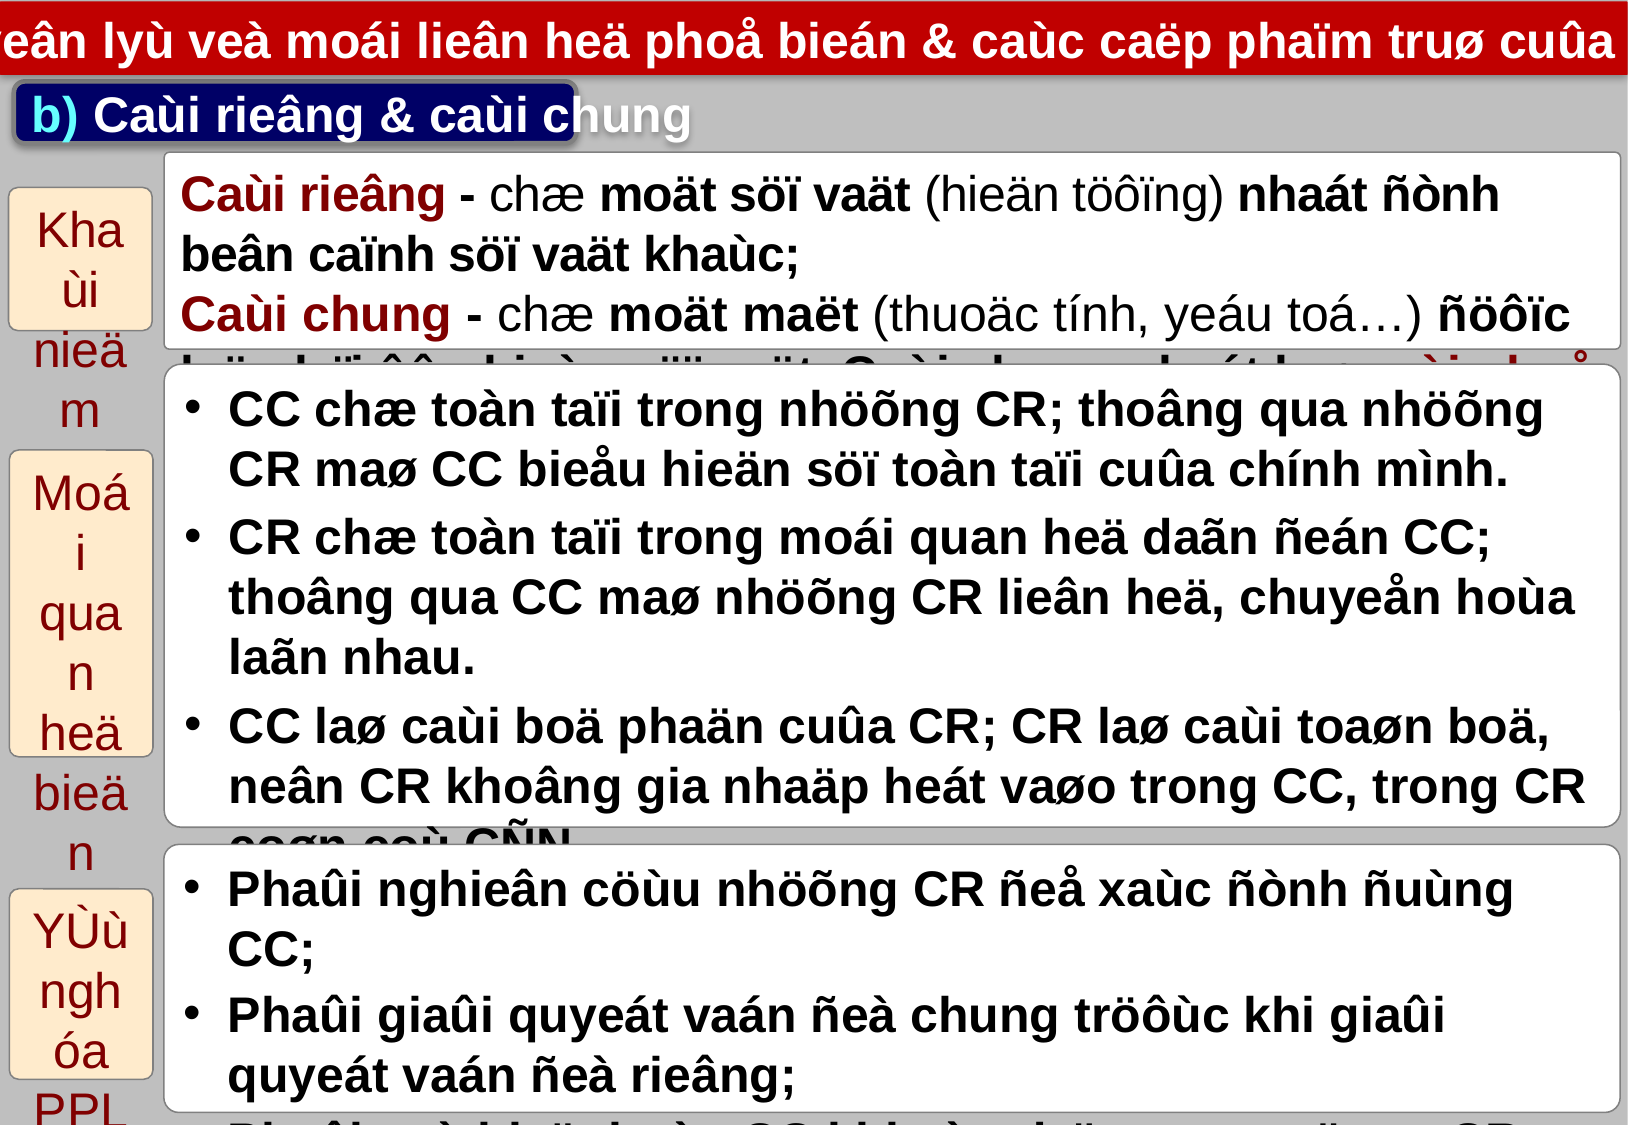

1. Nguyeân lyù veà moái lieân heä phoå bieán & caùc caëp phaïm truø cuûa PBCDV
b) Caùi rieâng & caùi chung
Caùi rieâng - chæ moät söï vaät (hieän töôïng) nhaát ñònh beân caïnh söï vaät khaùc;
Caùi chung - chæ moät maët (thuoäc tính, yeáu toá…) ñöôïc laäp laïi ôû nhieàu söï vaät. Caùi chung nhaát laø caùi phoå bieán; traùi ngöôïc CPB laø caùi ñôn nhaát.
Khaùi nieäm
CC chæ toàn taïi trong nhöõng CR; thoâng qua nhöõng CR maø CC bieåu hieän söï toàn taïi cuûa chính mình.
CR chæ toàn taïi trong moái quan heä daãn ñeán CC; thoâng qua CC maø nhöõng CR lieân heä, chuyeån hoùa laãn nhau.
CC laø caùi boä phaän cuûa CR; CR laø caùi toaøn boä, neân CR khoâng gia nhaäp heát vaøo trong CC, trong CR coøn coù CÑN.
CÑN & CC/CPB coù theå chuyeån hoùa laãn nhau.
Moái quan heä bieän chöùng
Phaûi nghieân cöùu nhöõng CR ñeå xaùc ñònh ñuùng CC;
Phaûi giaûi quyeát vaán ñeà chung tröôùc khi giaûi quyeát vaán ñeà rieâng;
Phaûi caù bieät hoùa CC khi aùp duïng vaøo töøng CR.
Hieåu roõ söï chuyeån hoùa giöõa CÑN & CC/CPB ñeå coù ñoái saùch thích hôïp.
YÙù nghóa PPL